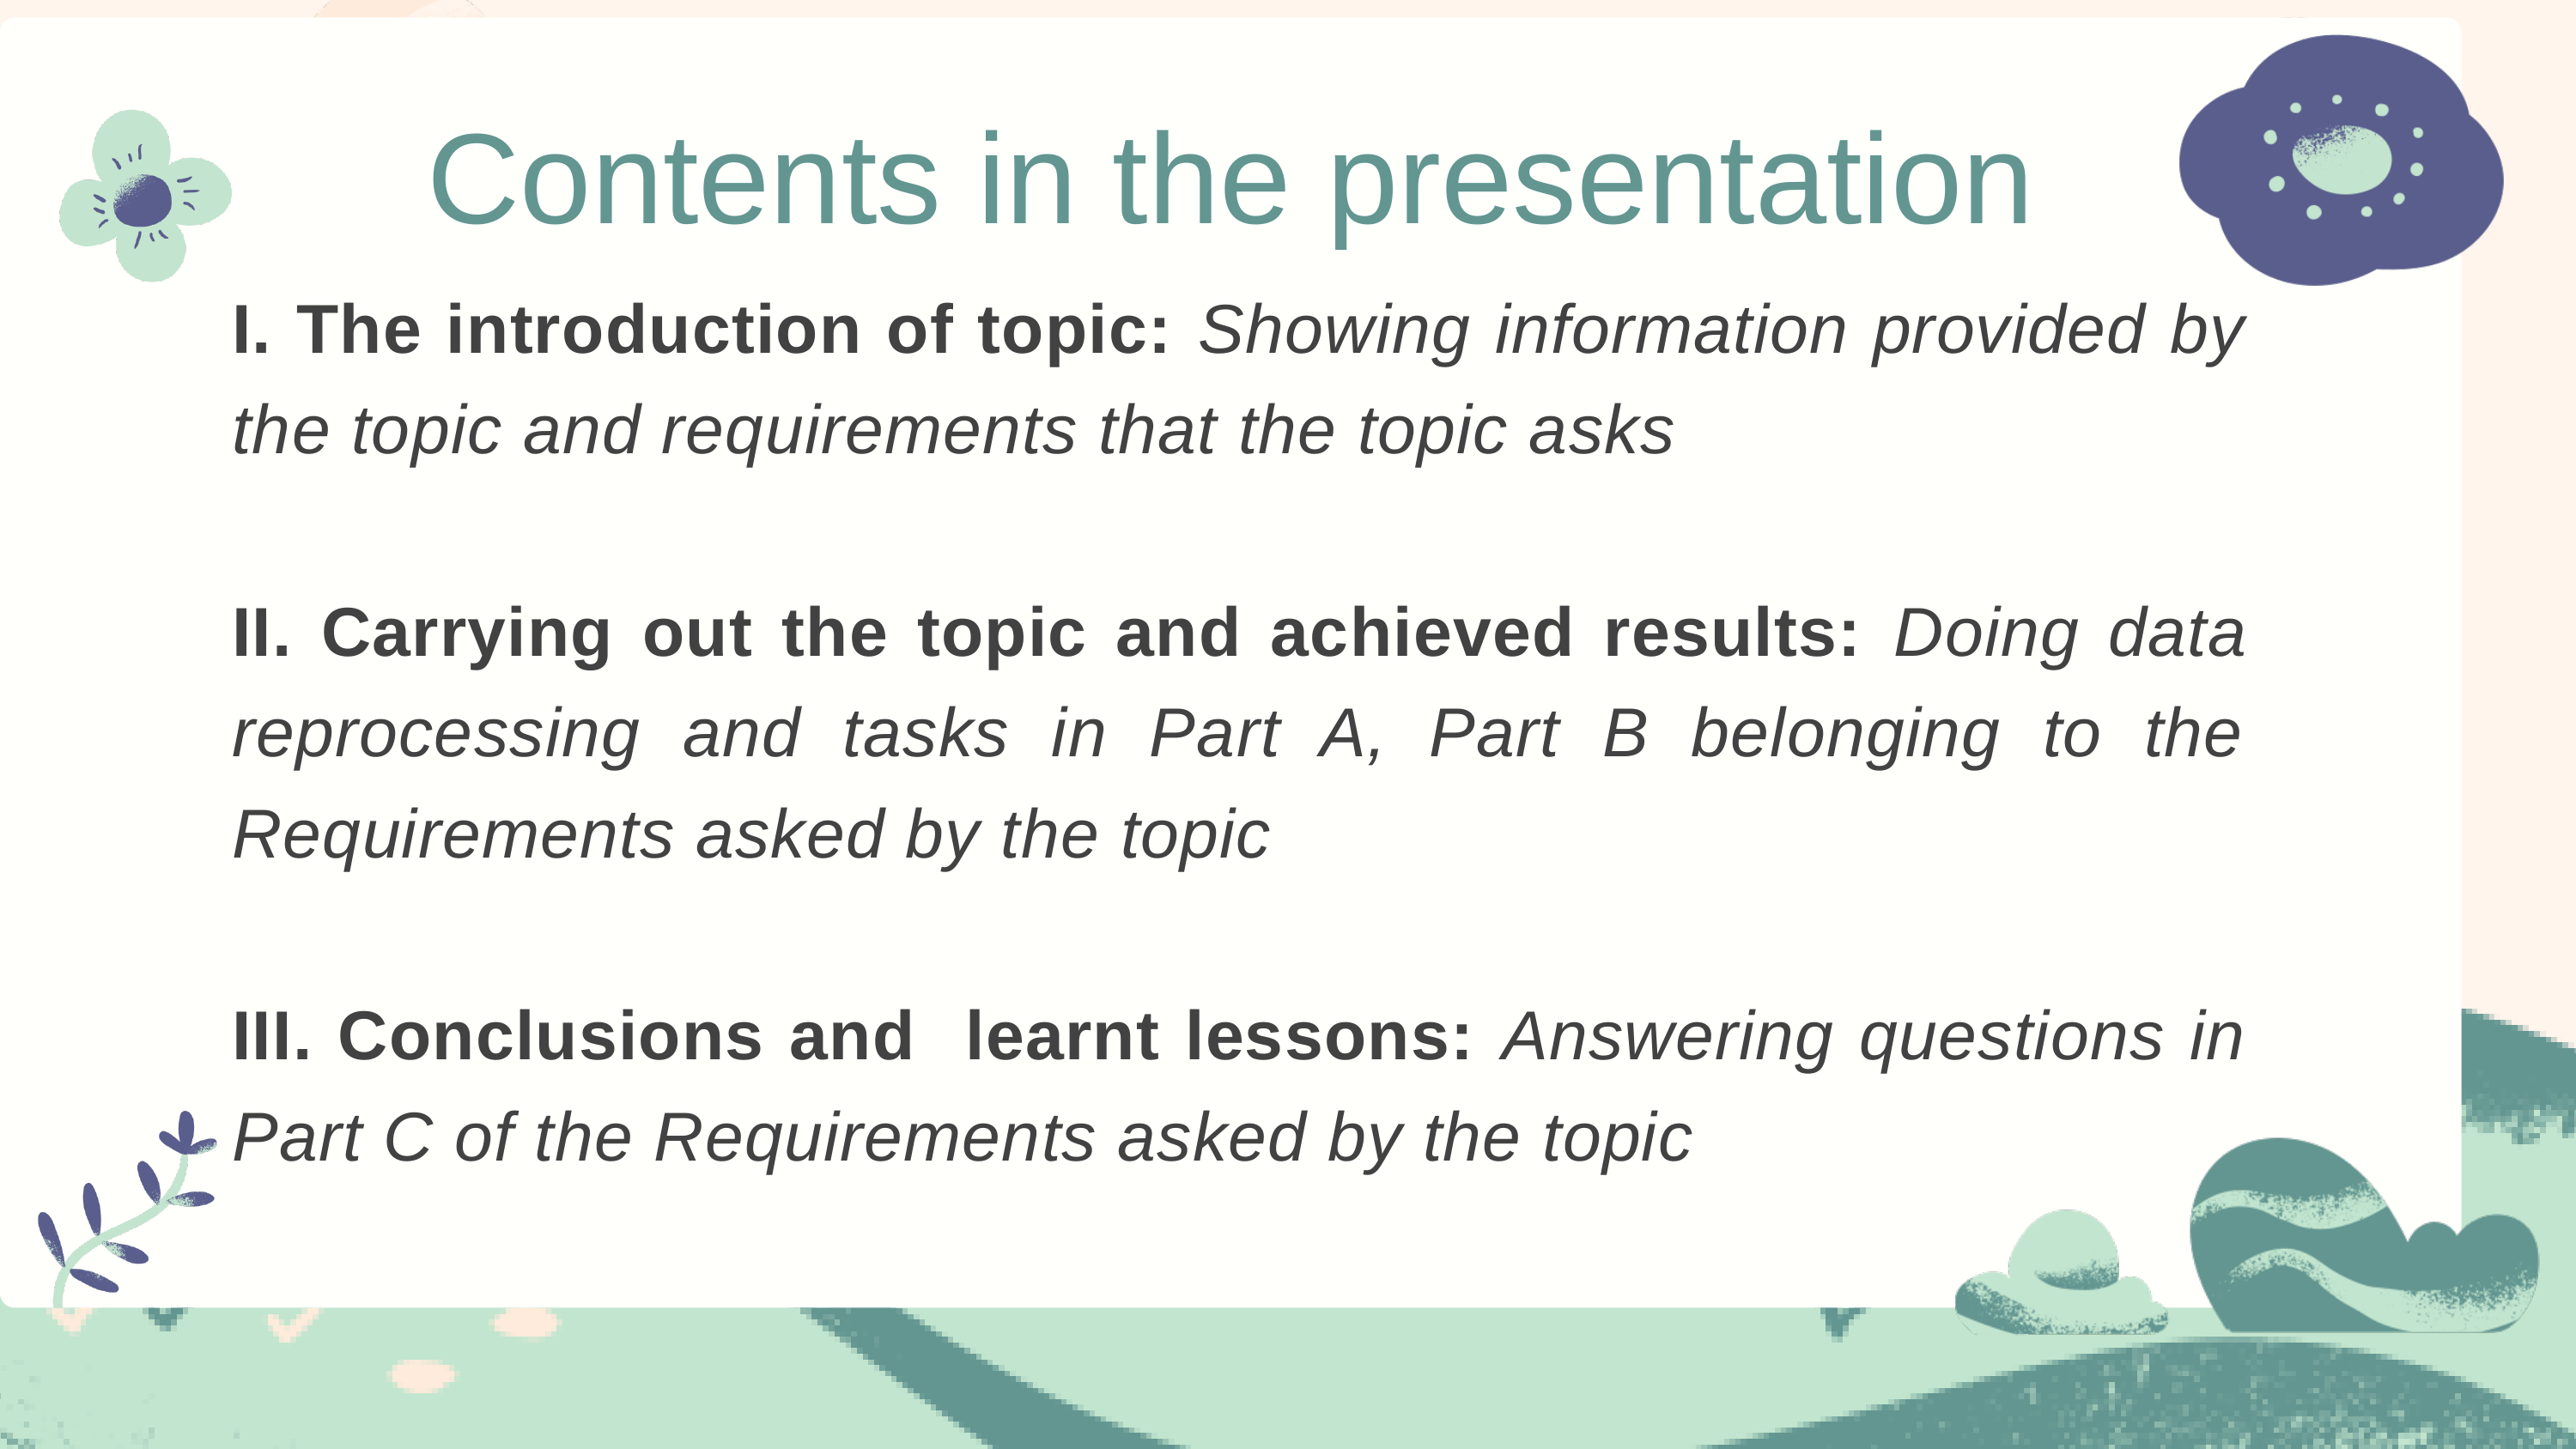

Contents in the presentation

I. The introduction of topic: Showing information provided by the topic and requirements that the topic asks

II. Carrying out the topic and achieved results: Doing data reprocessing and tasks in Part A, Part B belonging to the Requirements asked by the topic

III. Conclusions and  learnt lessons: Answering questions in Part C of the Requirements asked by the topic